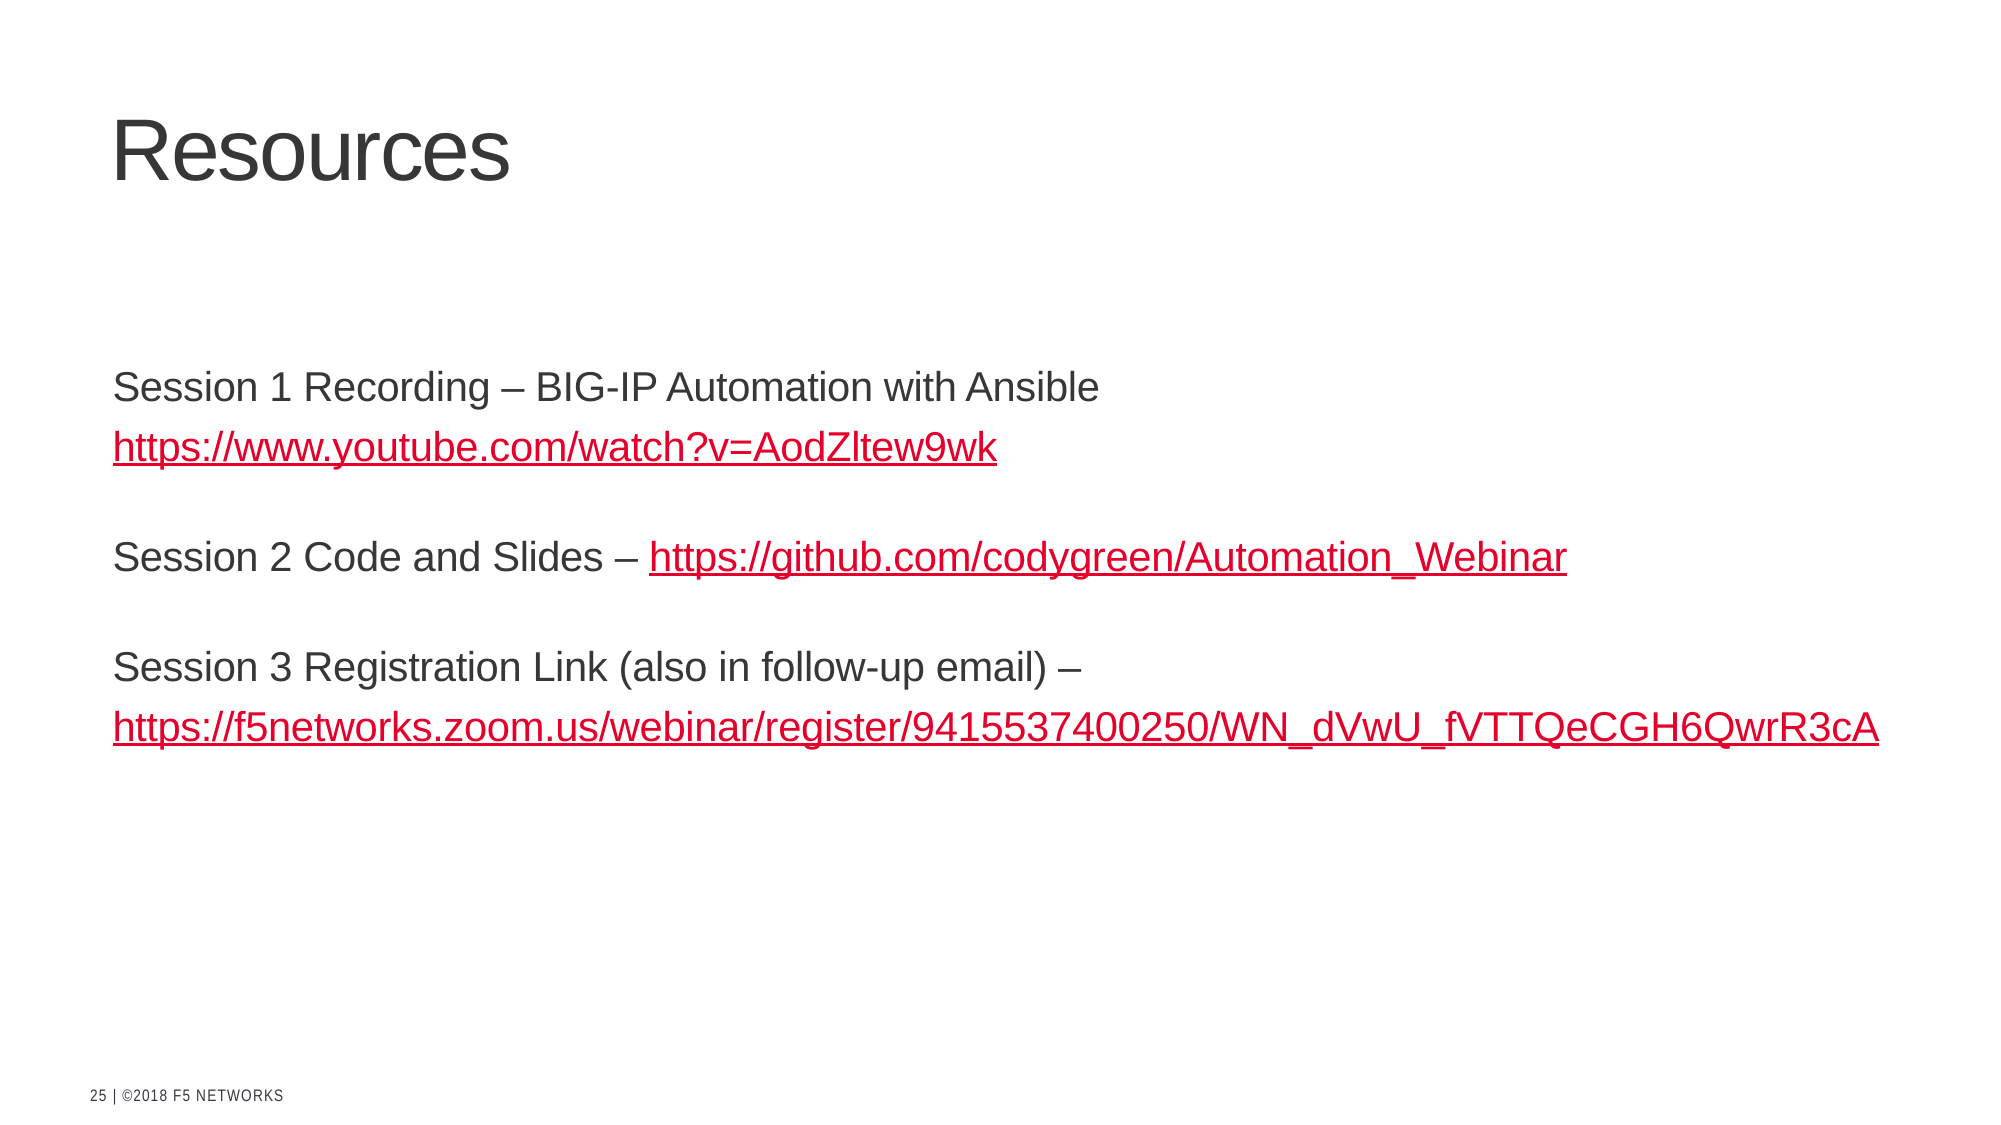

# Resources

Session 1 Recording – BIG-IP Automation with Ansible https://www.youtube.com/watch?v=AodZltew9wk
Session 2 Code and Slides – https://github.com/codygreen/Automation_Webinar
Session 3 Registration Link (also in follow-up email) – https://f5networks.zoom.us/webinar/register/9415537400250/WN_dVwU_fVTTQeCGH6QwrR3cA